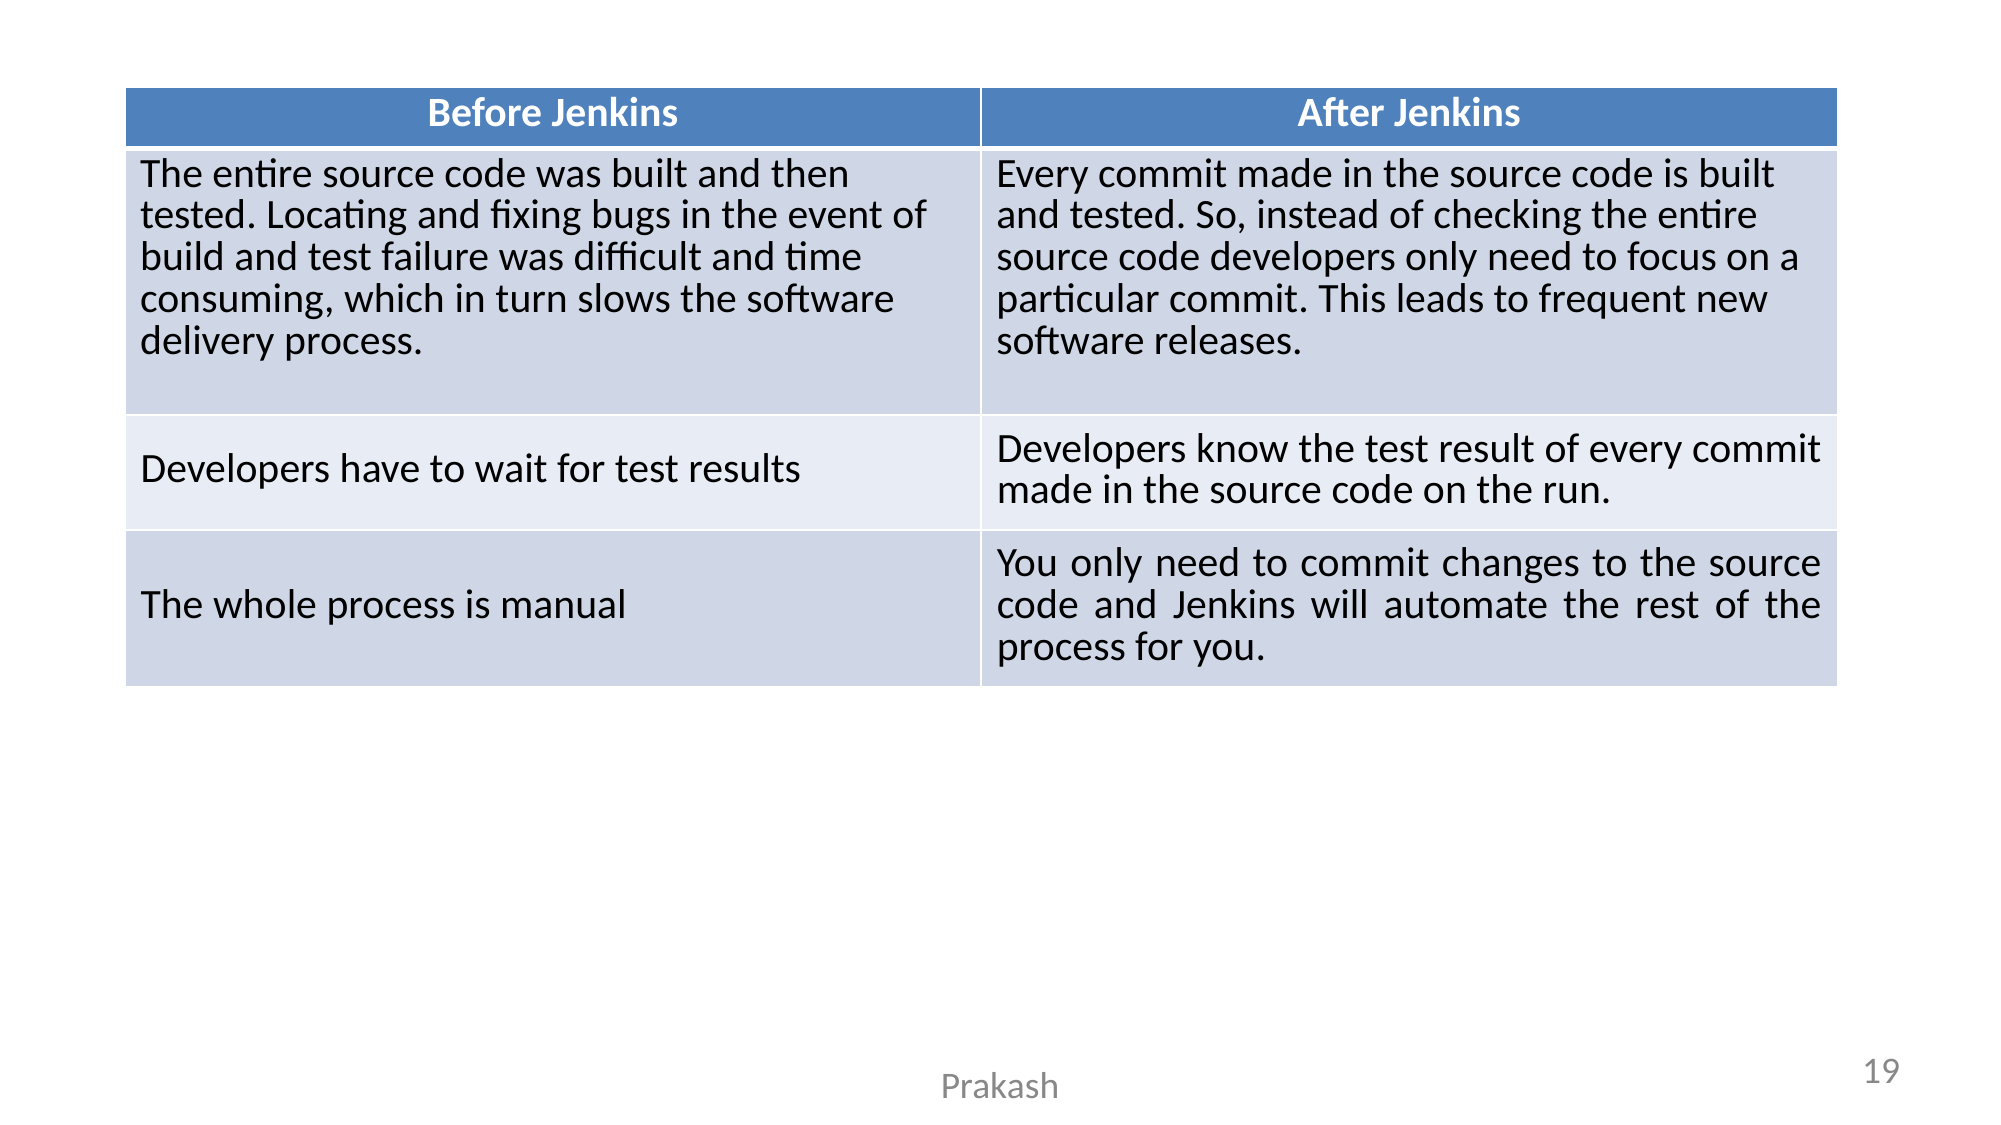

| Before Jenkins | After Jenkins |
| --- | --- |
| The entire source code was built and then tested. Locating and fixing bugs in the event of build and test failure was difficult and time consuming, which in turn slows the software delivery process. | Every commit made in the source code is built and tested. So, instead of checking the entire source code developers only need to focus on a particular commit. This leads to frequent new software releases. |
| Developers have to wait for test results | Developers know the test result of every commit made in the source code on the run. |
| The whole process is manual | You only need to commit changes to the source code and Jenkins will automate the rest of the process for you. |
Prakash
19